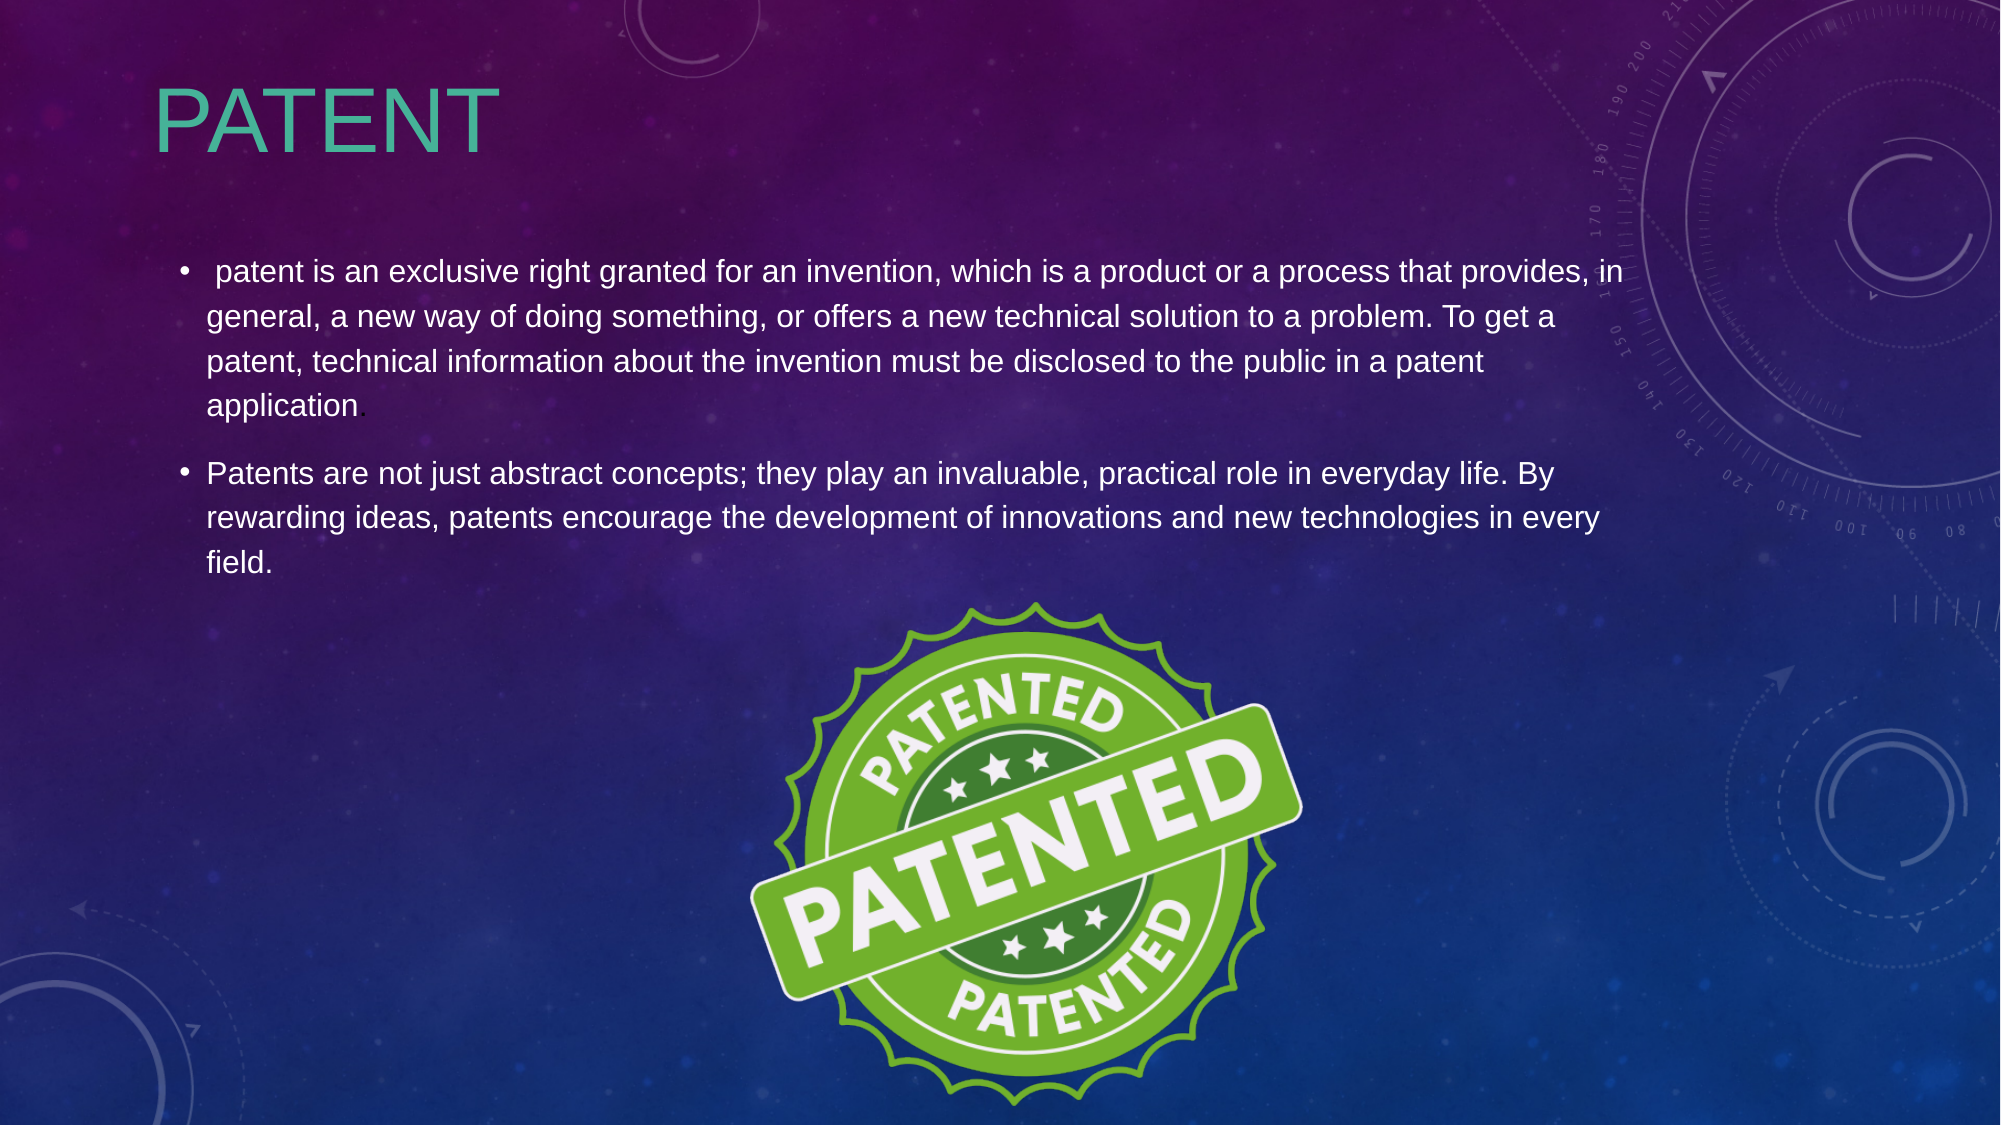

PATENT
 patent is an exclusive right granted for an invention, which is a product or a process that provides, in general, a new way of doing something, or offers a new technical solution to a problem. To get a patent, technical information about the invention must be disclosed to the public in a patent application.
Patents are not just abstract concepts; they play an invaluable, practical role in everyday life. By rewarding ideas, patents encourage the development of innovations and new technologies in every field.